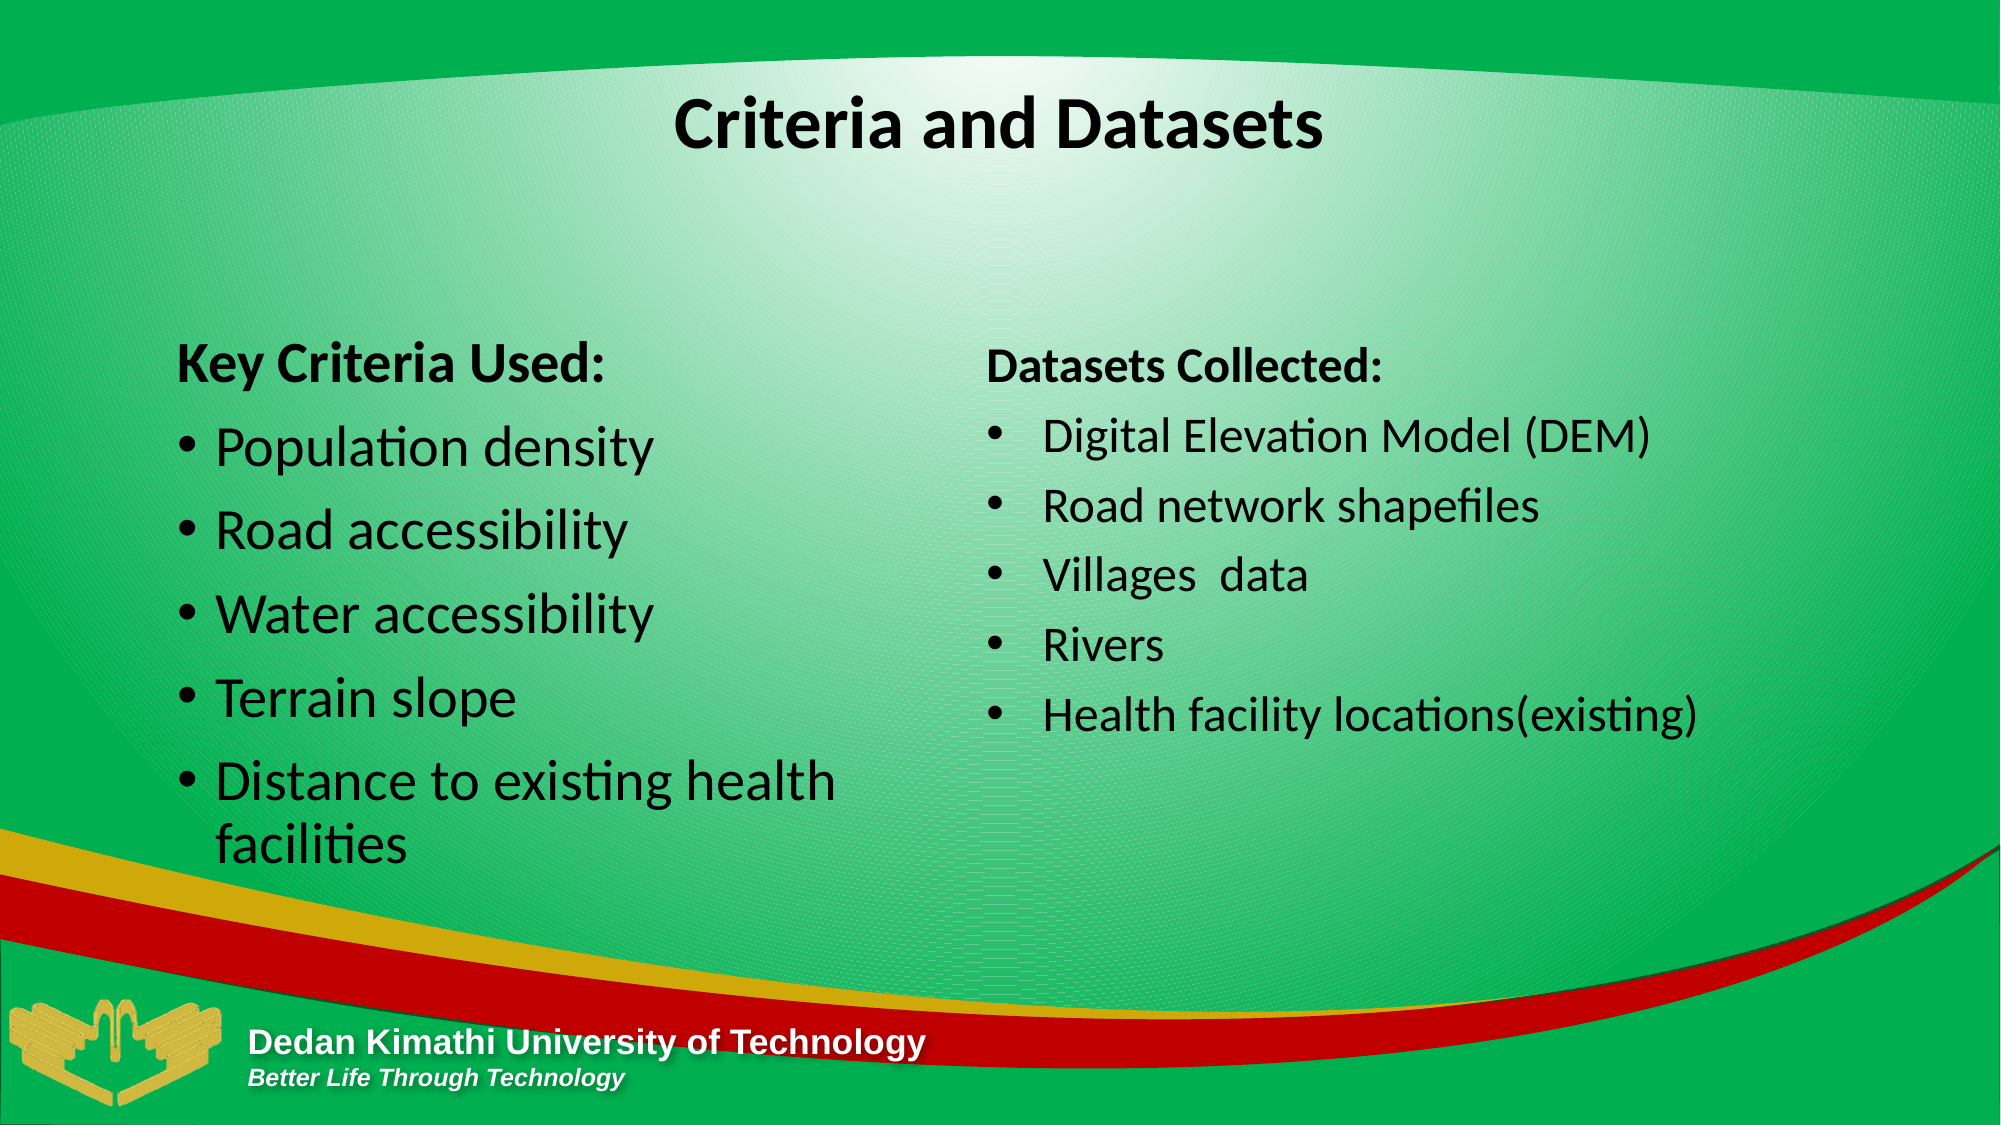

# Criteria and Datasets
Key Criteria Used:
Population density
Road accessibility
Water accessibility
Terrain slope
Distance to existing health facilities

Datasets Collected:
Digital Elevation Model (DEM)
Road network shapefiles
Villages  data
Rivers
Health facility locations(existing)